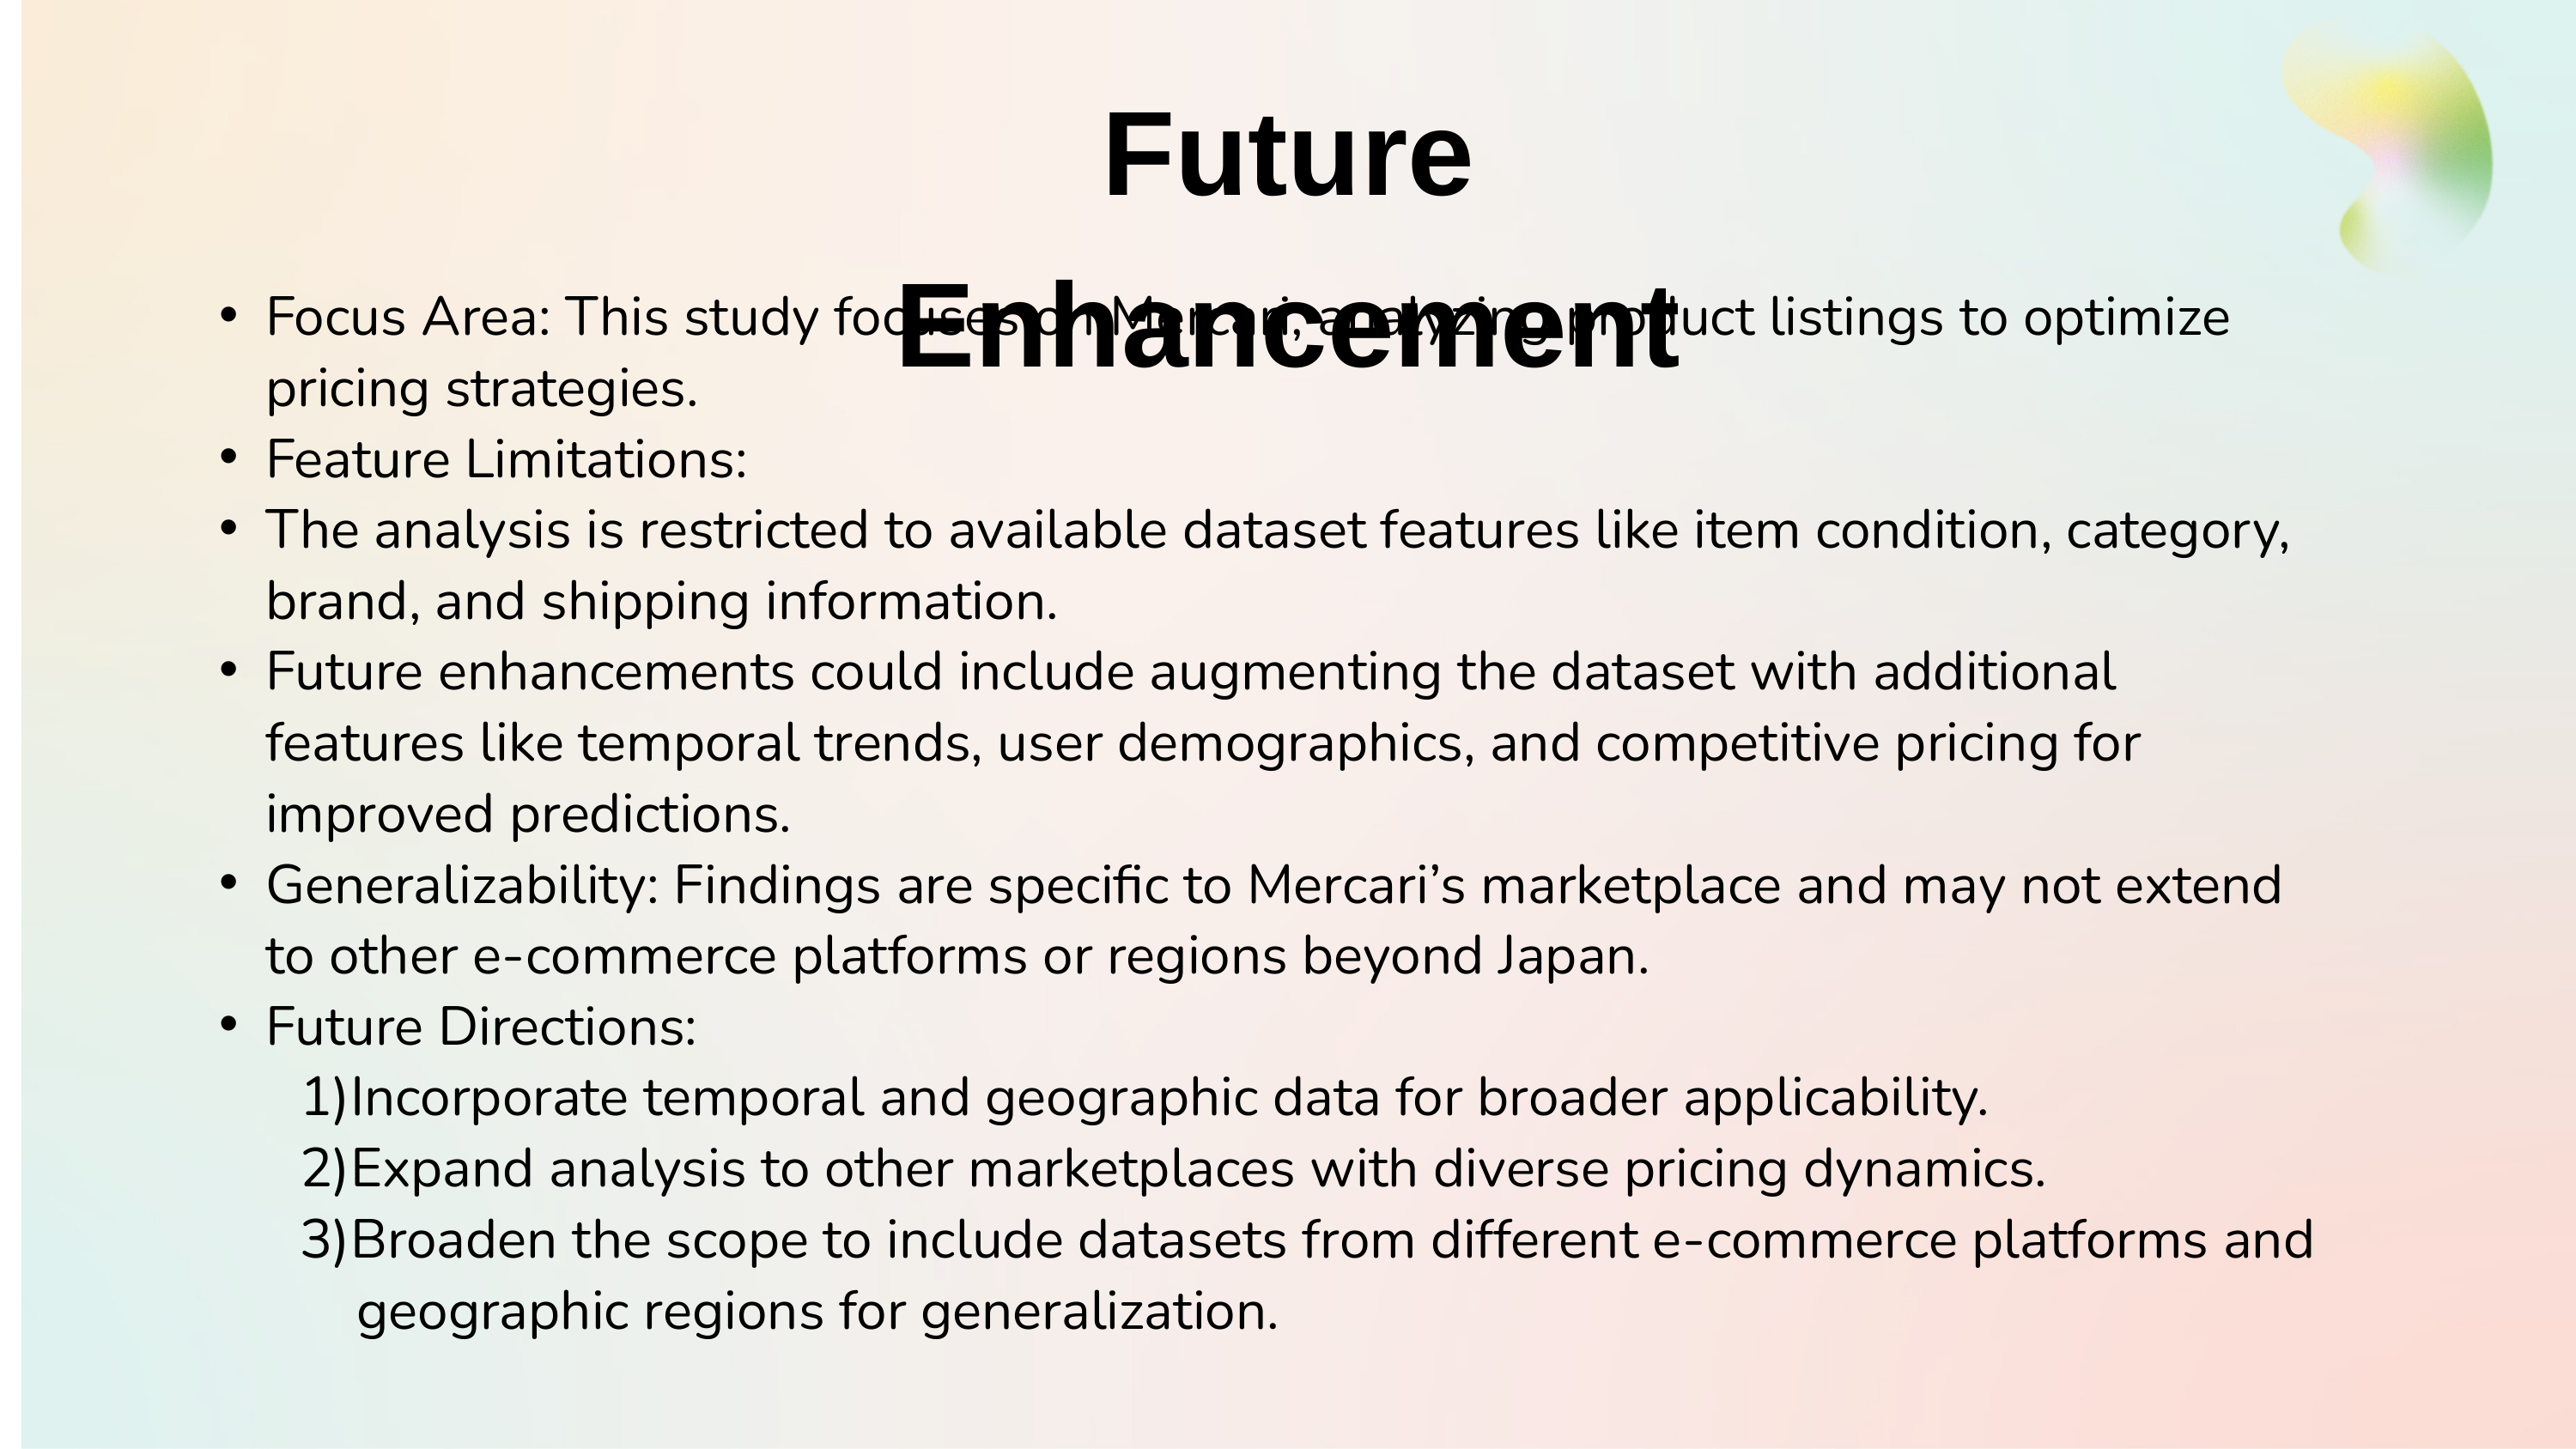

Future Enhancement
Focus Area: This study focuses on Mercari, analyzing product listings to optimize pricing strategies.
Feature Limitations:
The analysis is restricted to available dataset features like item condition, category, brand, and shipping information.
Future enhancements could include augmenting the dataset with additional features like temporal trends, user demographics, and competitive pricing for improved predictions.
Generalizability: Findings are specific to Mercari’s marketplace and may not extend to other e-commerce platforms or regions beyond Japan.
Future Directions:
         1)Incorporate temporal and geographic data for broader applicability.
         2)Expand analysis to other marketplaces with diverse pricing dynamics.
         3)Broaden the scope to include datasets from different e-commerce platforms and
             geographic regions for generalization.